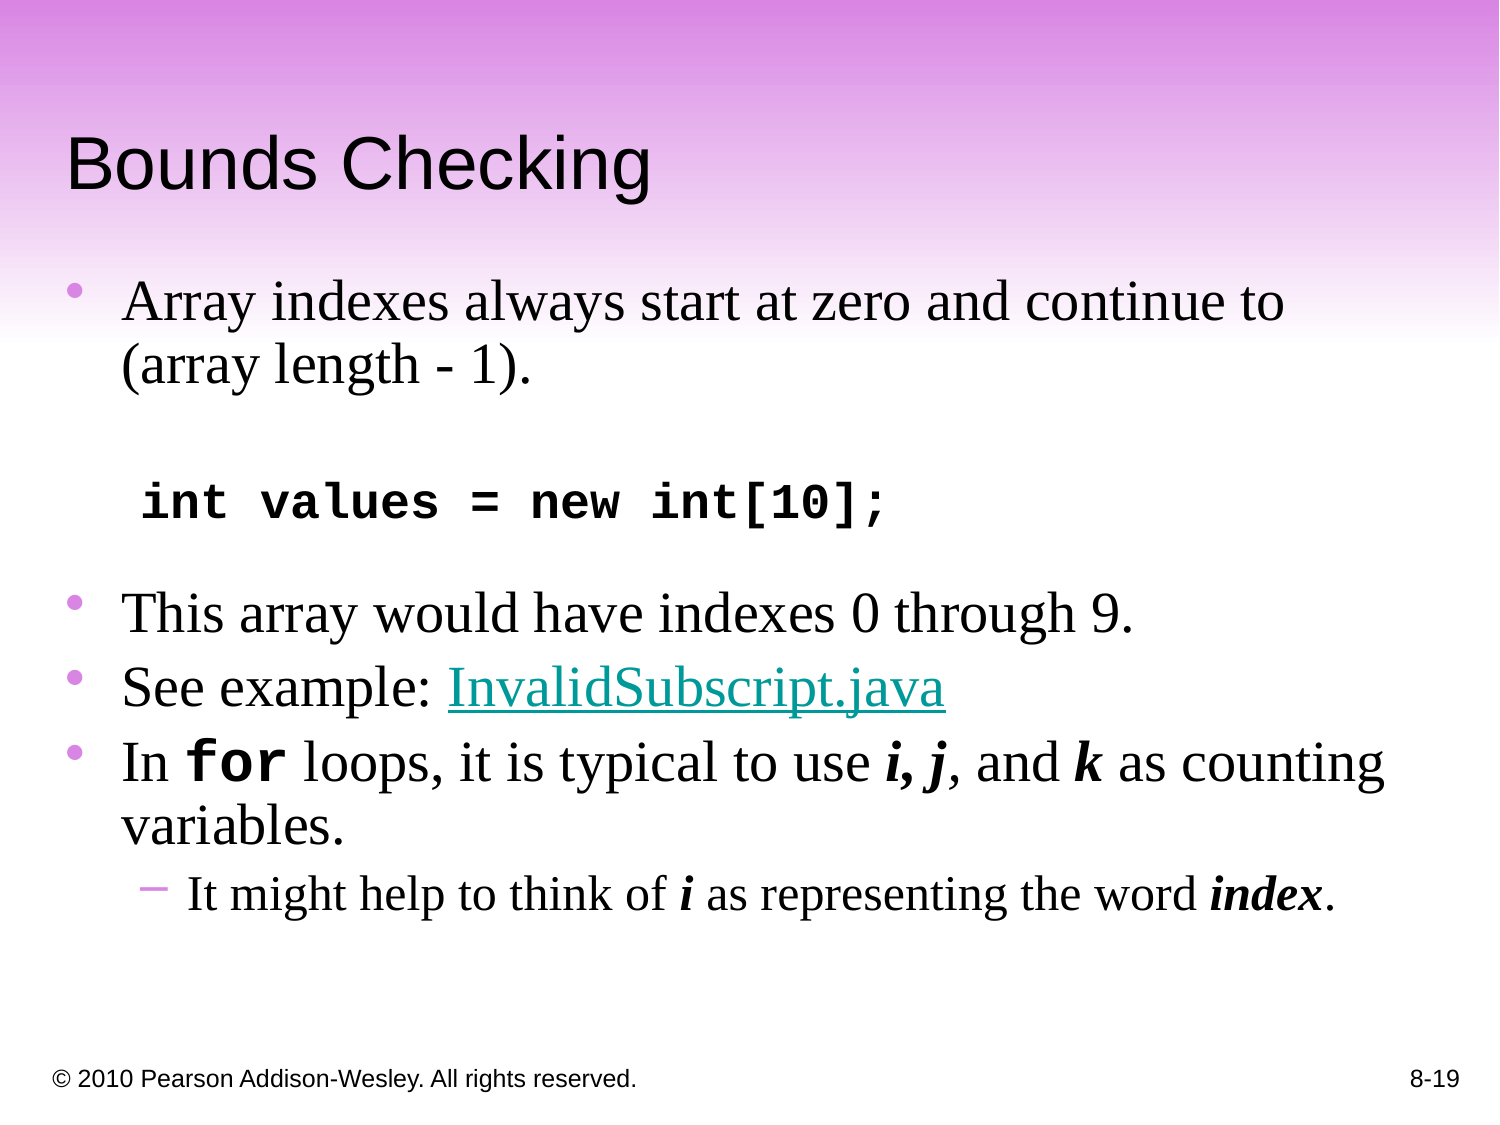

Bounds Checking
Array indexes always start at zero and continue to (array length - 1).
int values = new int[10];
This array would have indexes 0 through 9.
See example: InvalidSubscript.java
In for loops, it is typical to use i, j, and k as counting variables.
It might help to think of i as representing the word index.
8-19